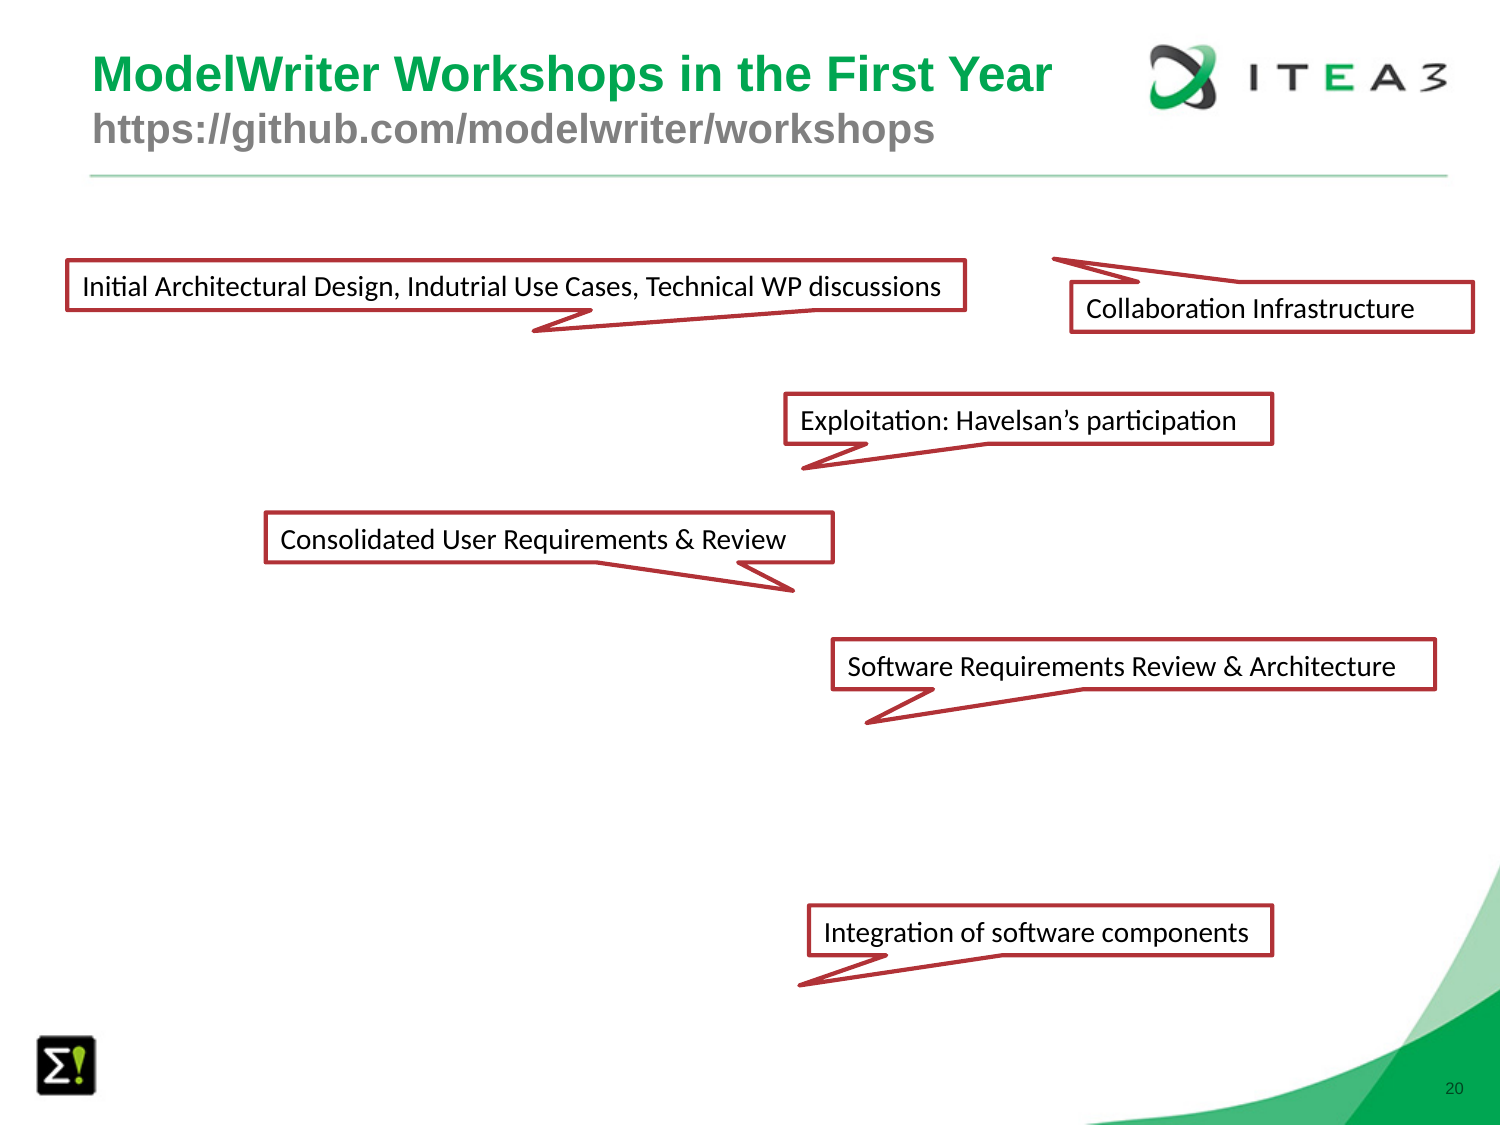

# ModelWriter Workshops in the First Year https://github.com/modelwriter/workshops

Initial Architectural Design, Indutrial Use Cases, Technical WP discussions
Collaboration Infrastructure
Exploitation: Havelsan’s participation
Consolidated User Requirements & Review
Software Requirements Review & Architecture
Integration of software components